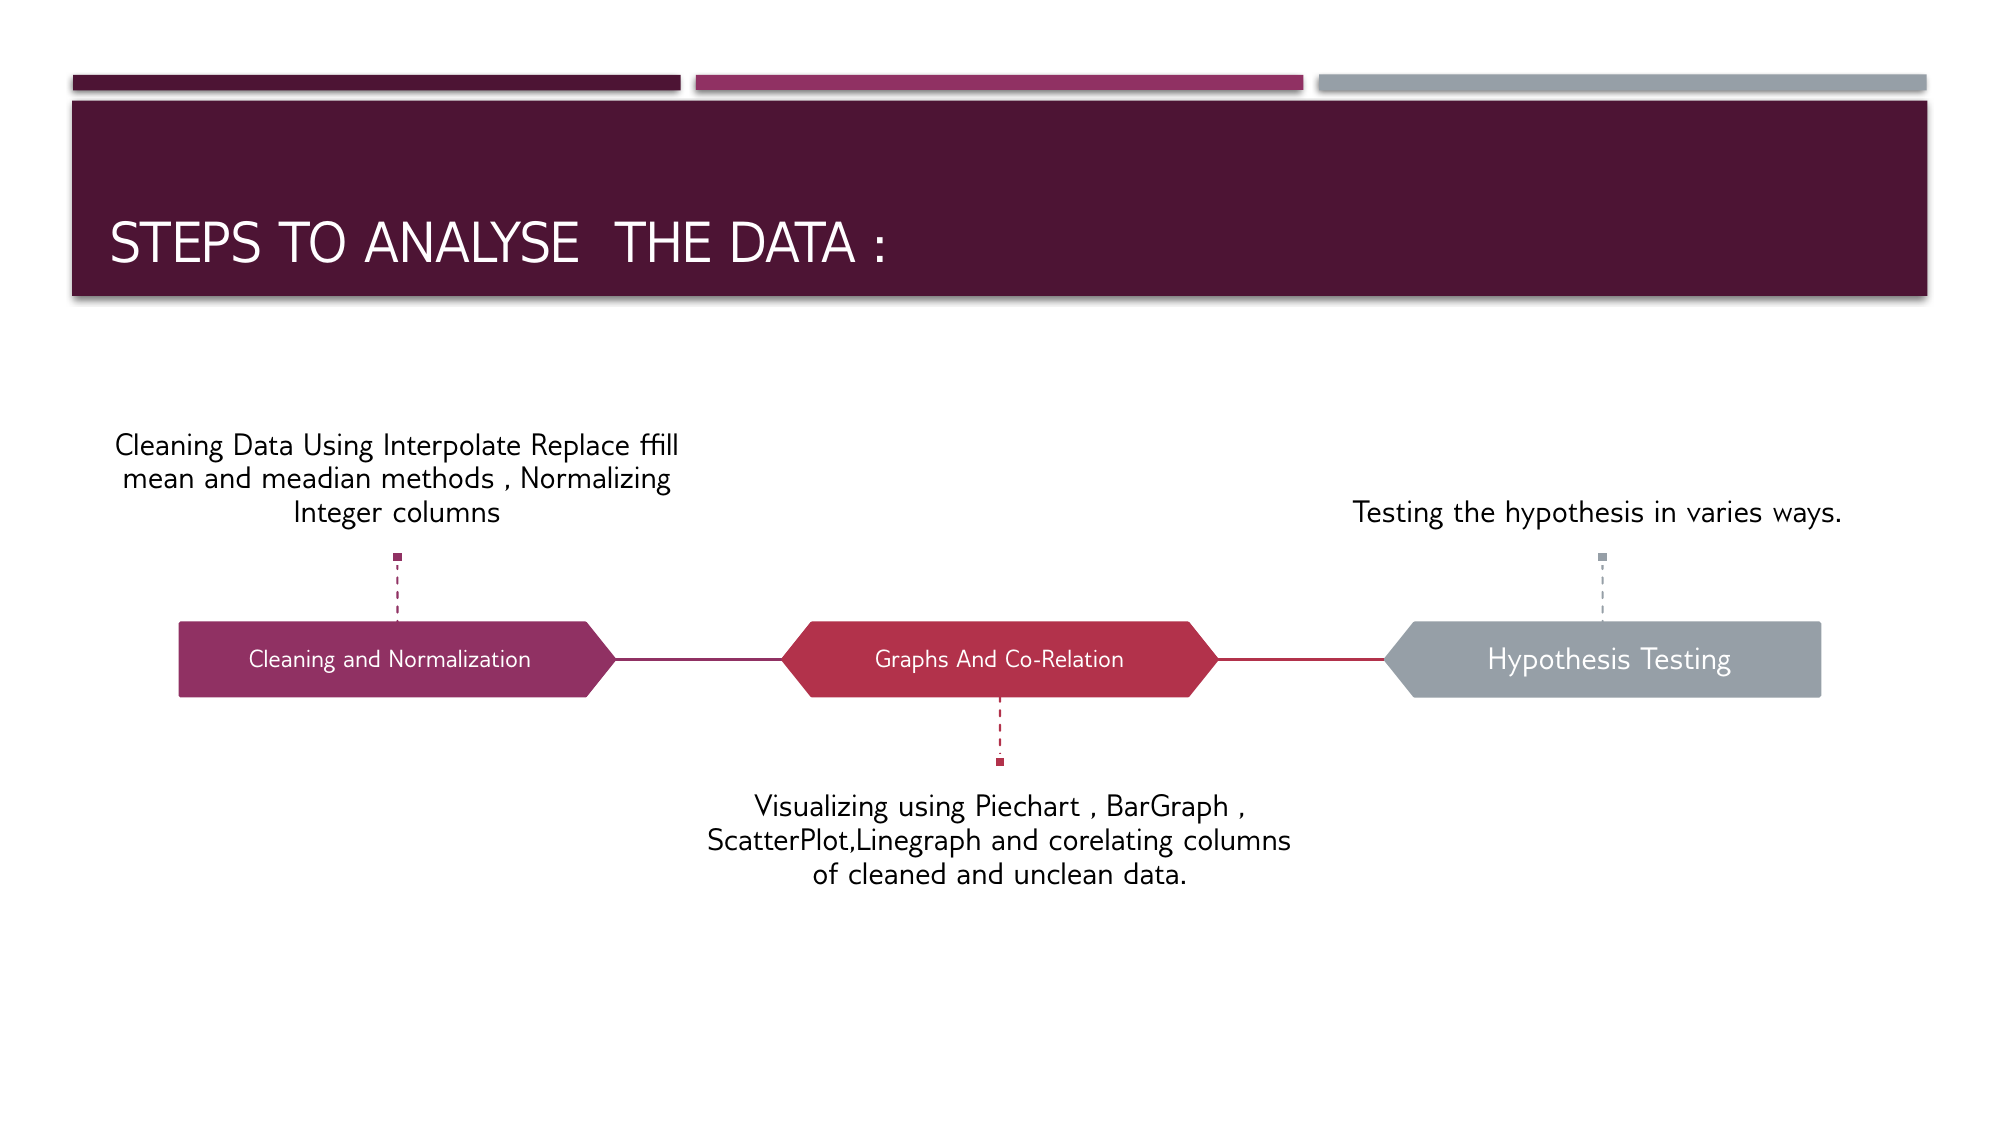

# Steps to Analyse  the data :
Cleaning and Normalization
Cleaning Data Using Interpolate Replace ffill mean and meadian methods , Normalizing Integer columns
Graphs And Co-Relation
Visualizing using Piechart , BarGraph , ScatterPlot,Linegraph and corelating columns of cleaned and unclean data.
Hypothesis Testing
Testing the hypothesis in varies ways.